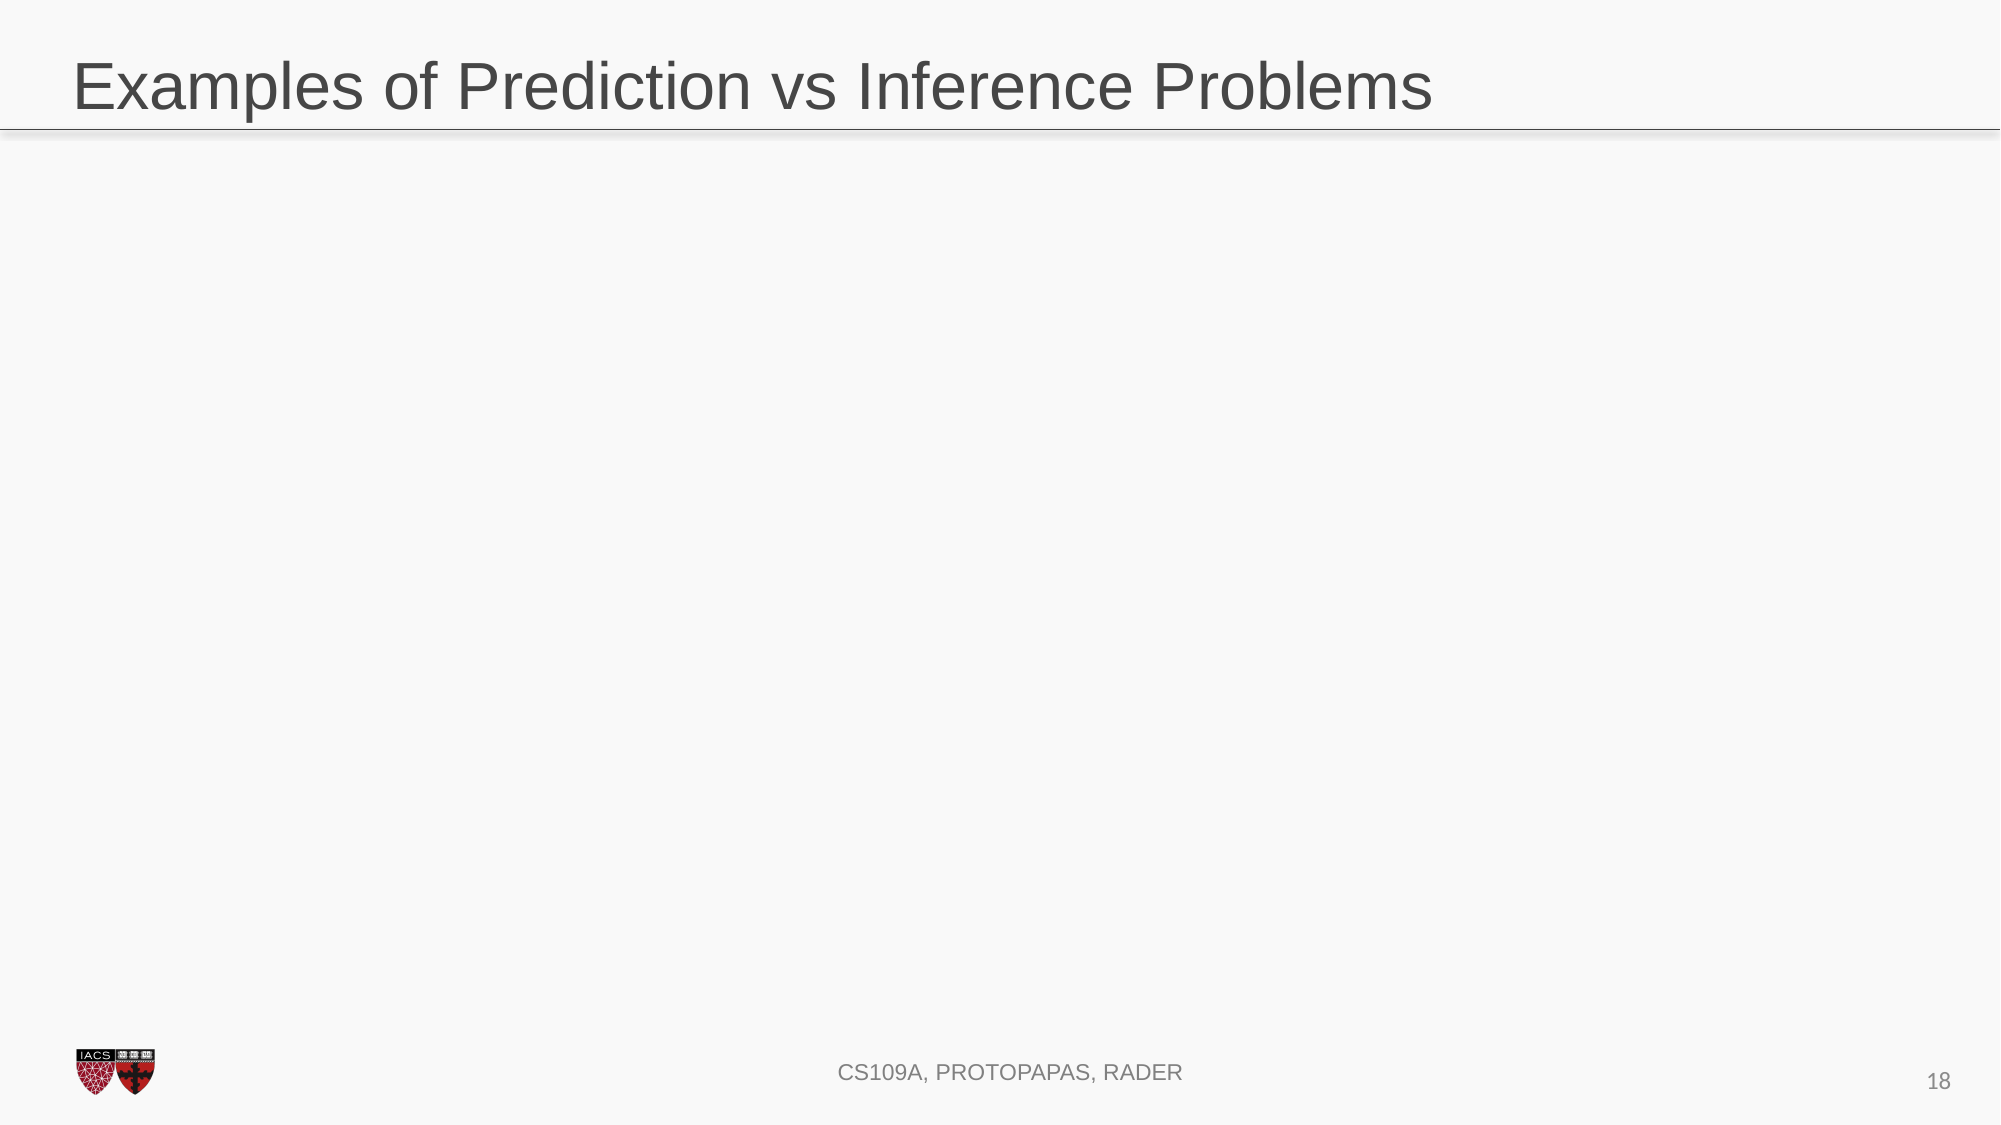

# Examples of Prediction vs Inference Problems

18